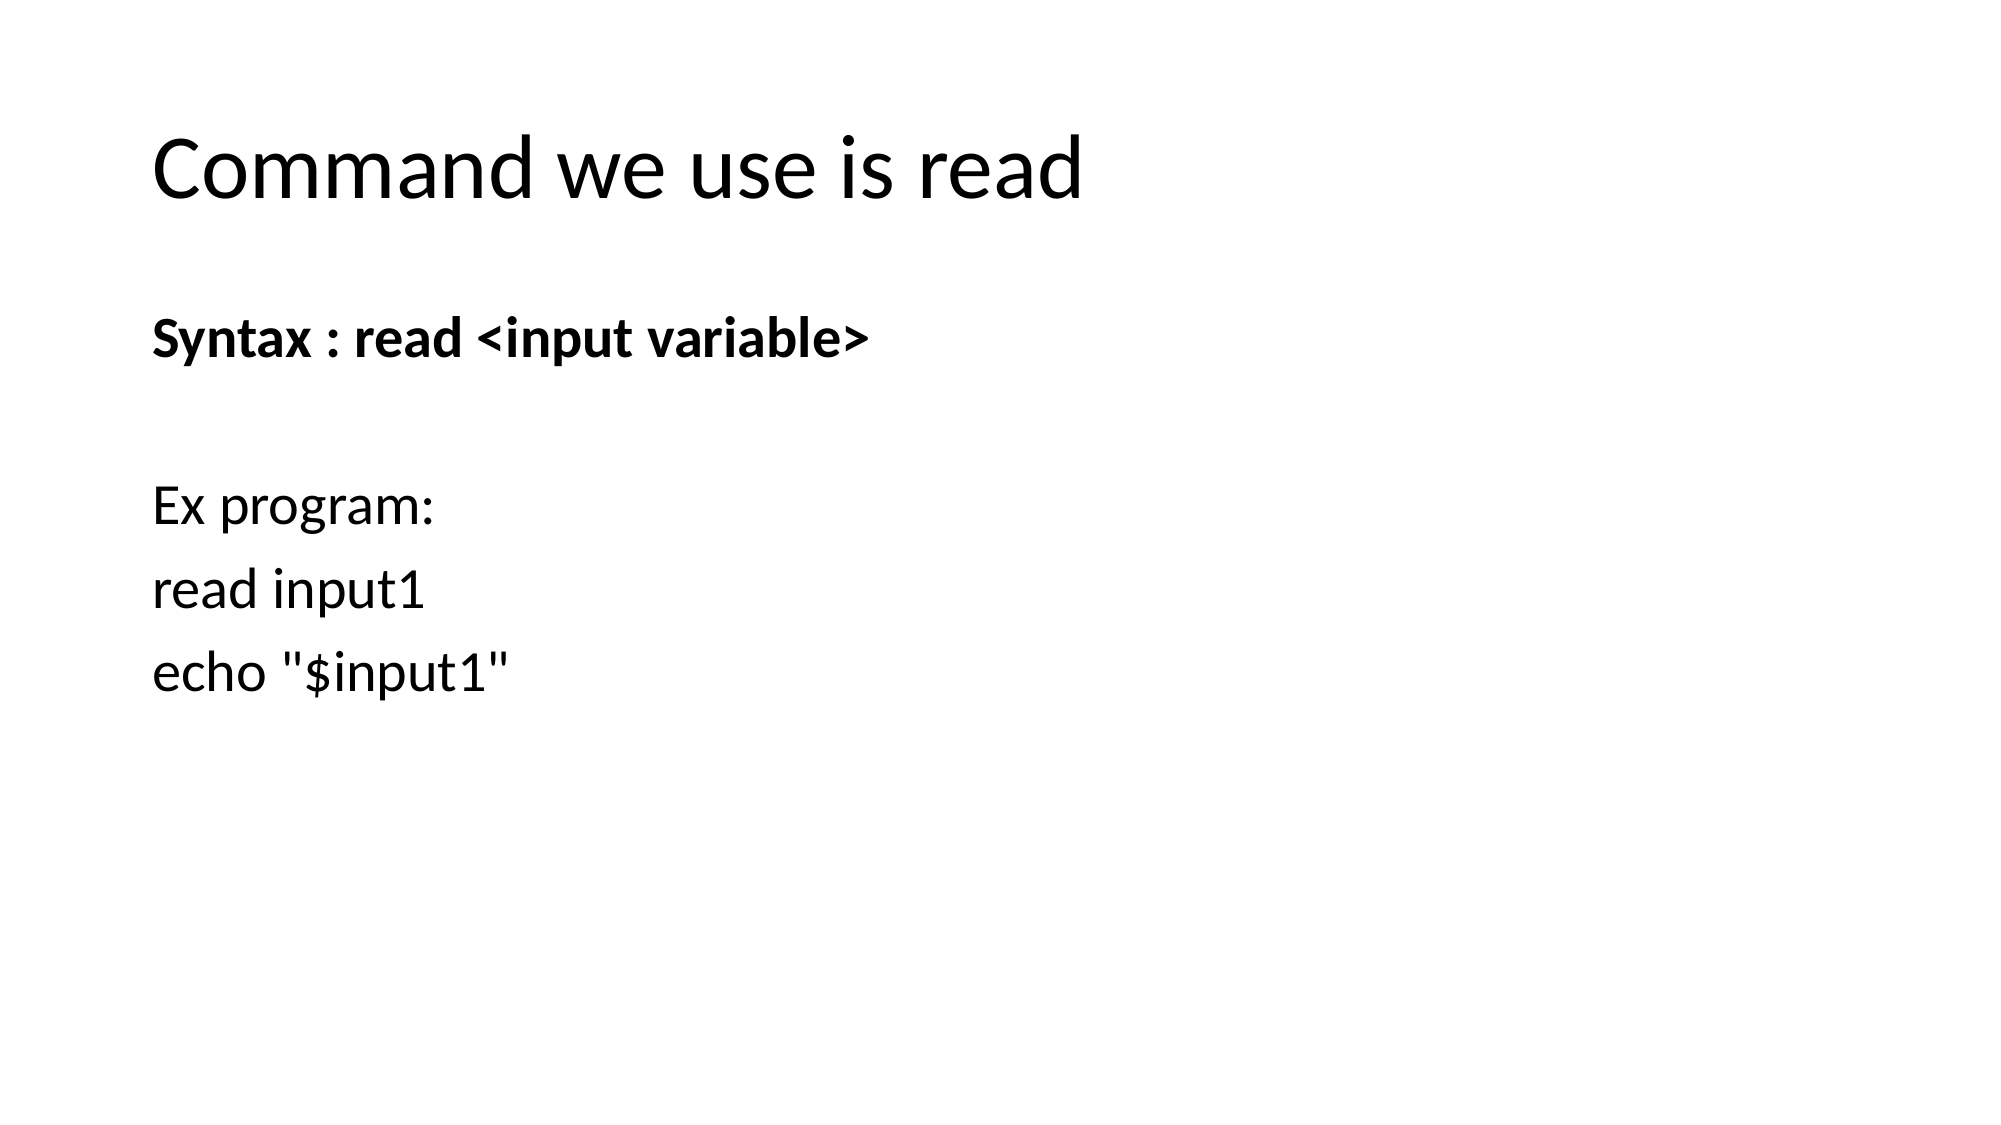

Command we use is read
Syntax : read <input variable>

Ex program:
read input1
echo "$input1"